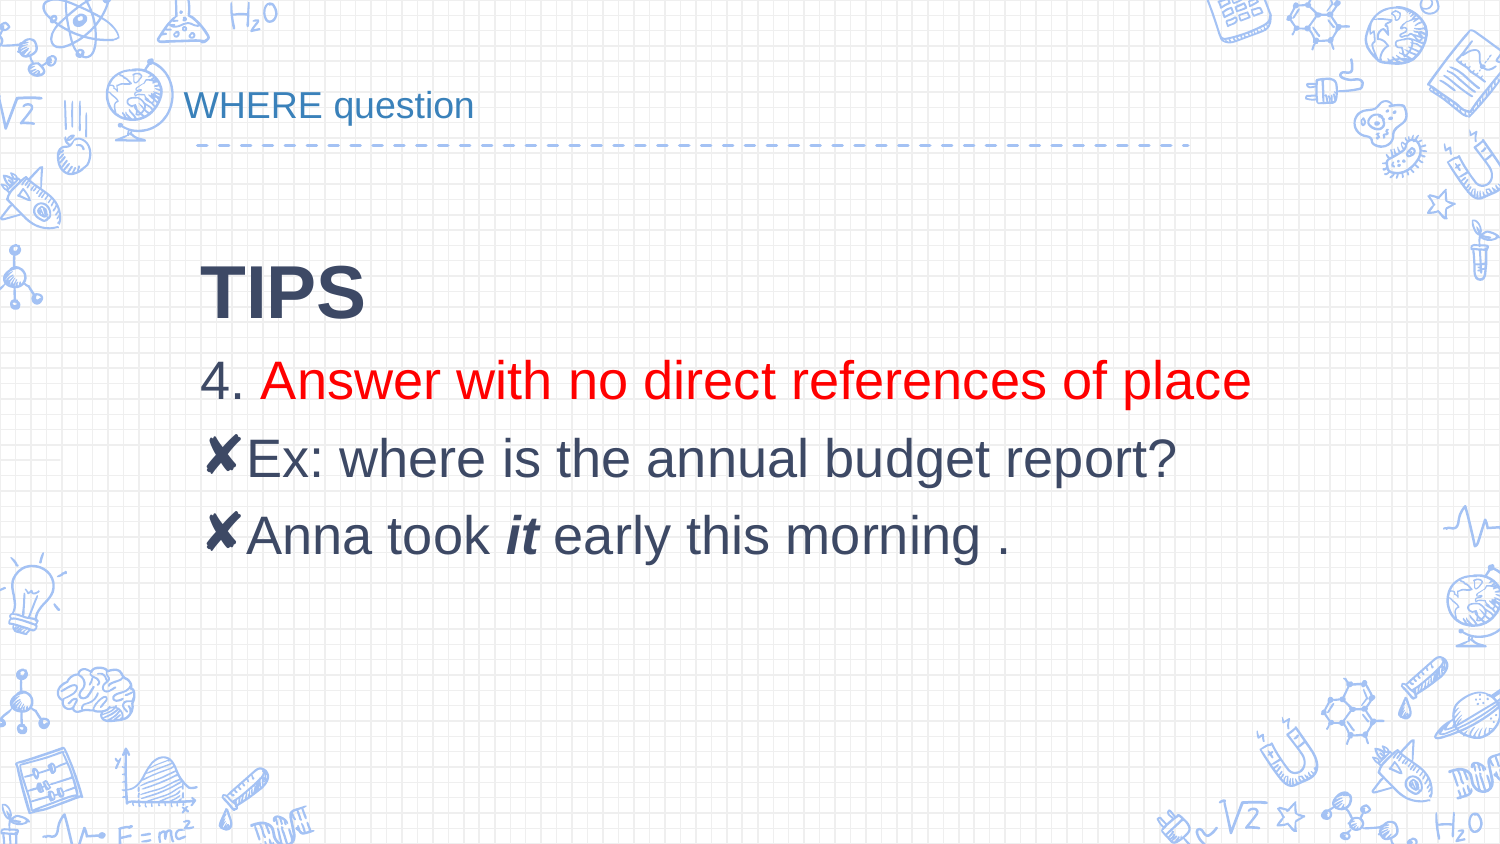

WHERE question
TIPS
4. Answer with no direct references of place
Ex: where is the annual budget report?
Anna took it early this morning .